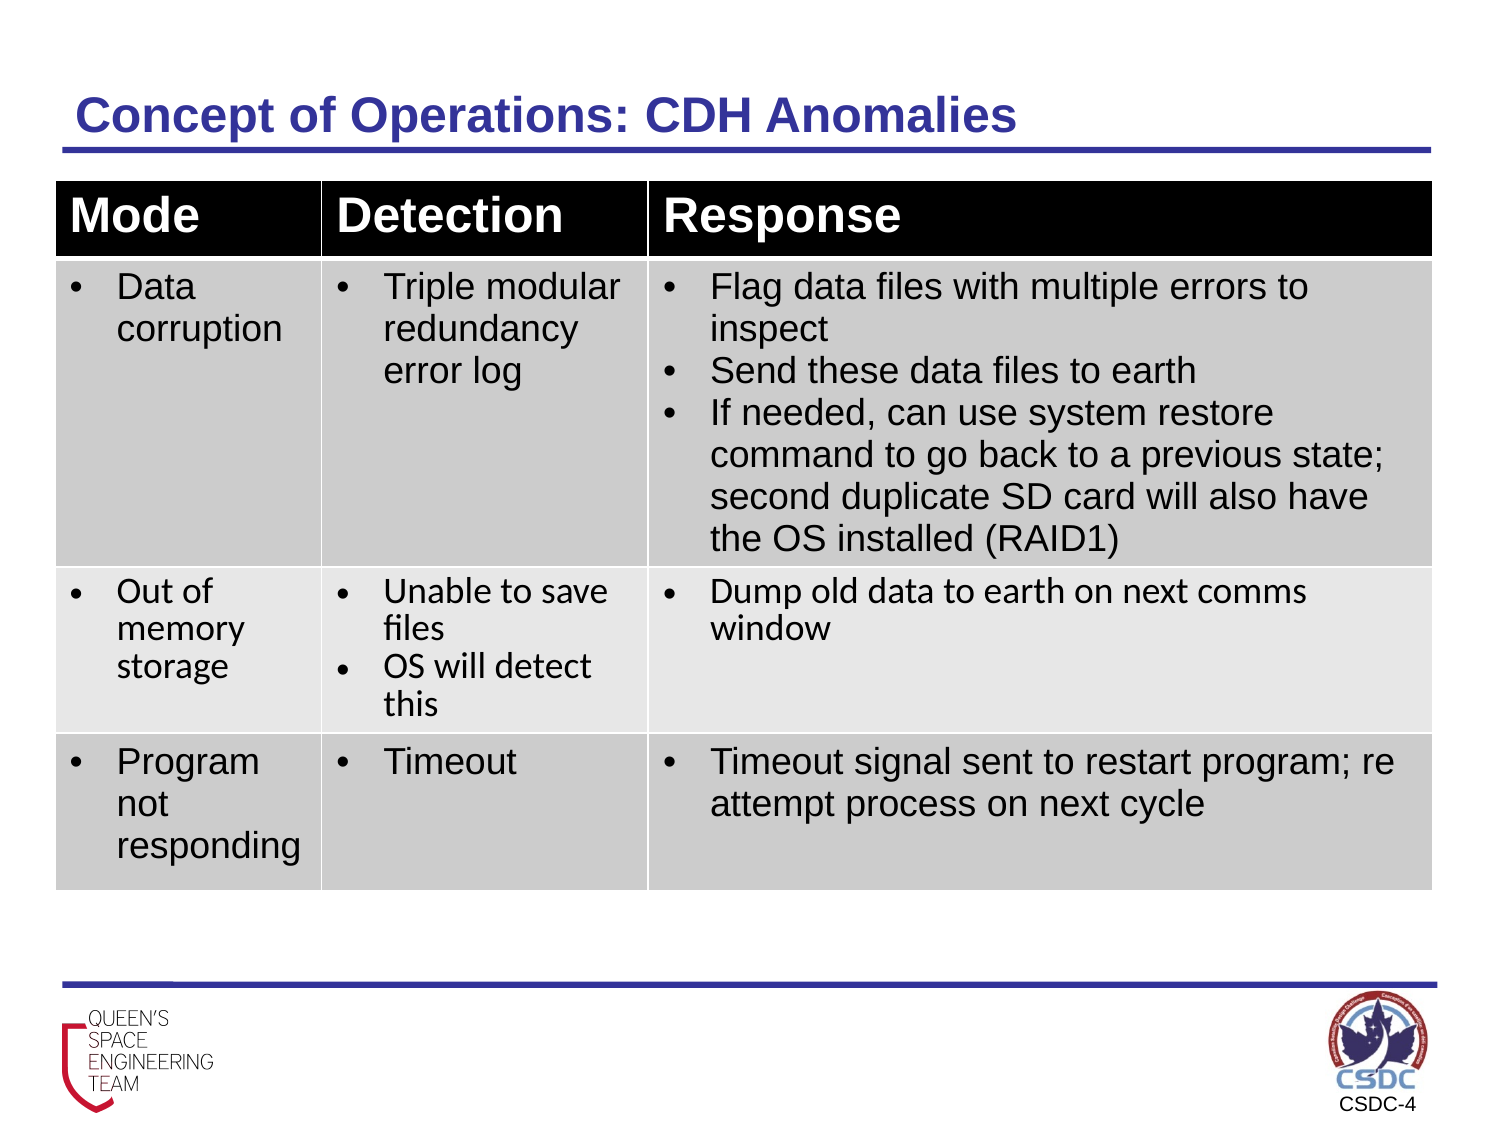

# Concept of Operations: CDH Anomalies
| Mode | Detection | Response |
| --- | --- | --- |
| Data corruption | Triple modular redundancy error log | Flag data files with multiple errors to inspect Send these data files to earth If needed, can use system restore command to go back to a previous state; second duplicate SD card will also have the OS installed (RAID1) |
| Out of memory storage | Unable to save files OS will detect this | Dump old data to earth on next comms window |
| Program not responding | Timeout | Timeout signal sent to restart program; re attempt process on next cycle |